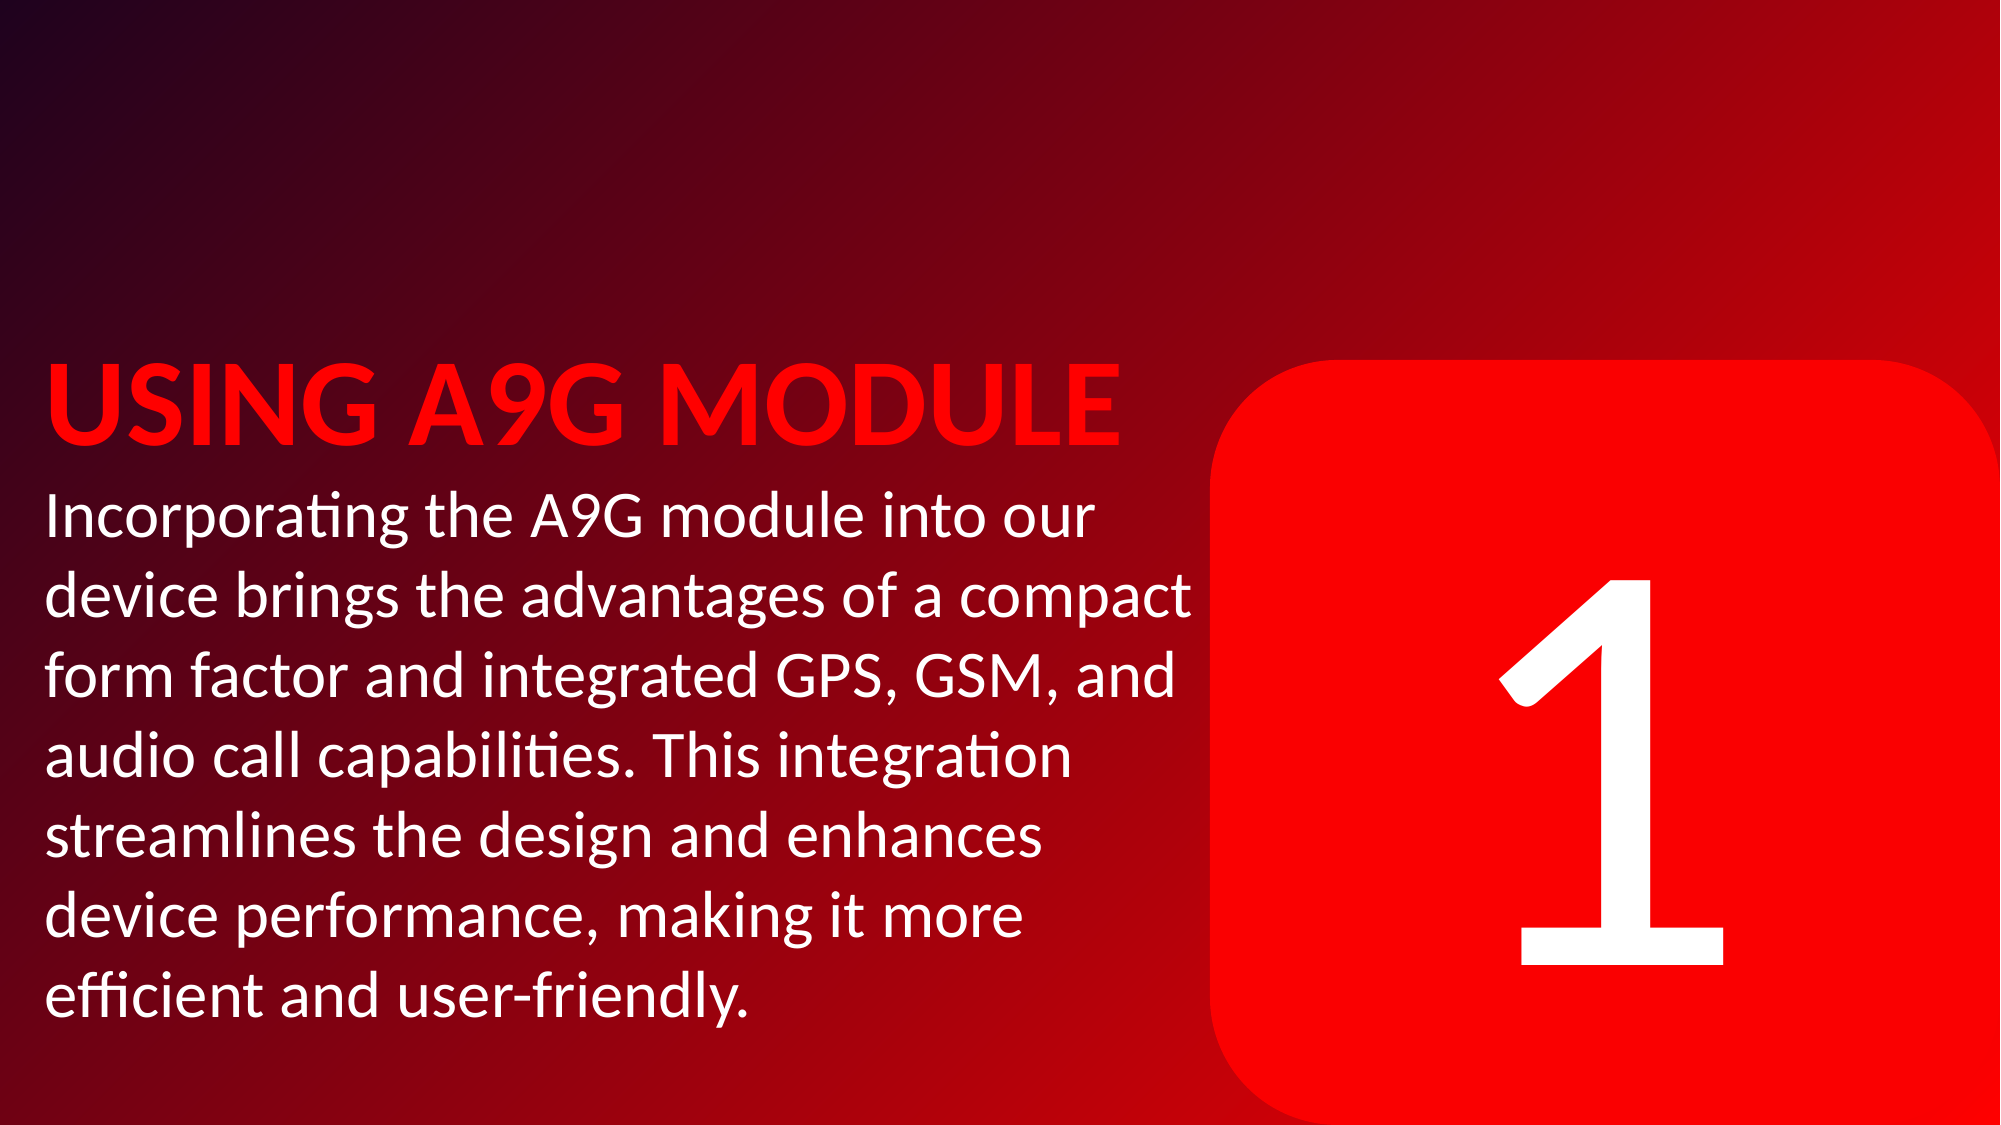

USING A9G MODULE
Incorporating the A9G module into our device brings the advantages of a compact form factor and integrated GPS, GSM, and audio call capabilities. This integration streamlines the design and enhances device performance, making it more efficient and user-friendly.

1